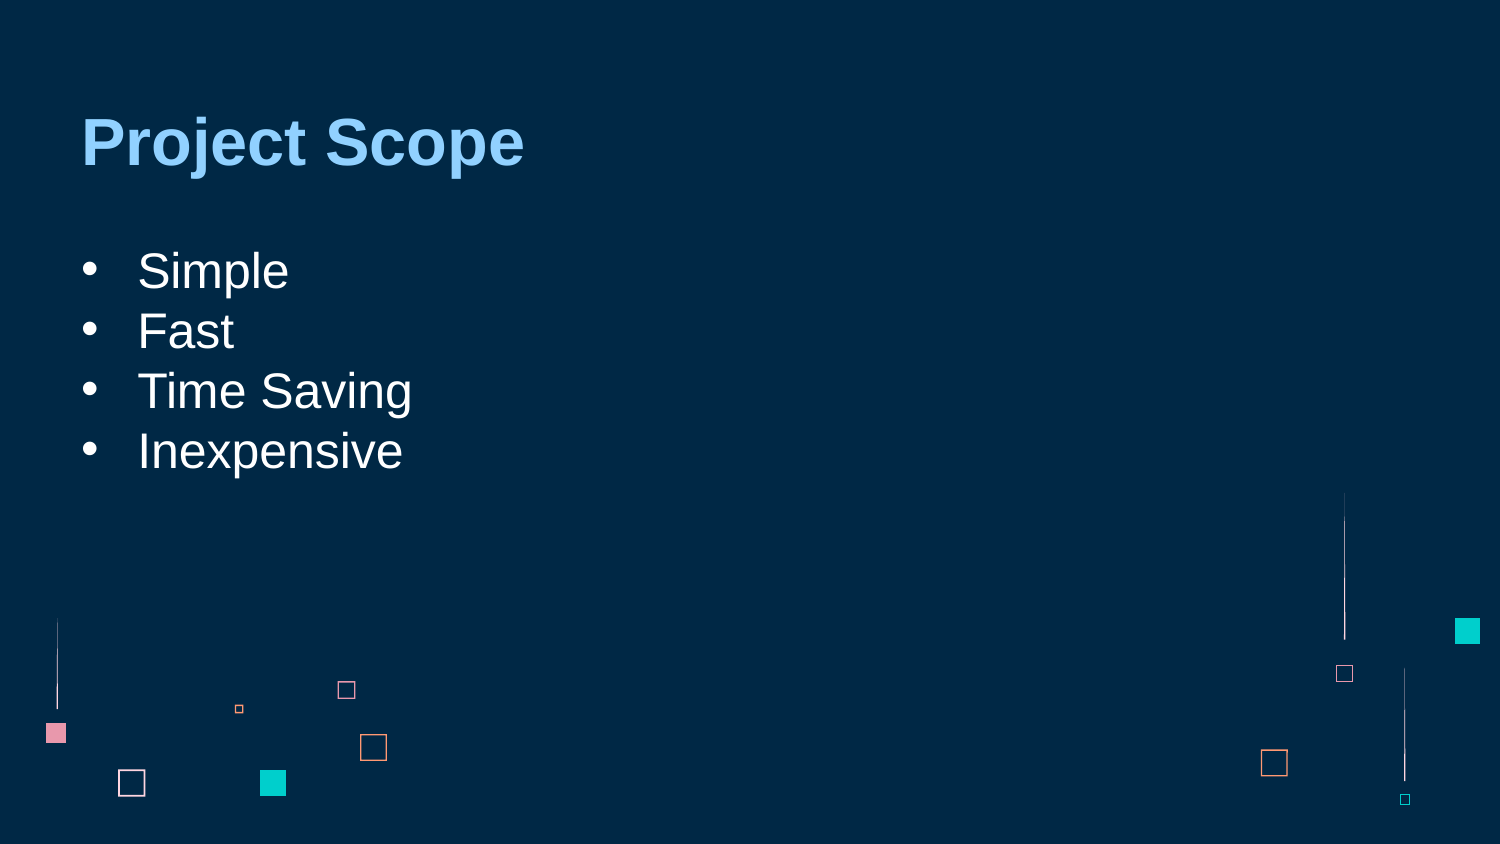

Project Scope

Simple
Fast
Time Saving
Inexpensive